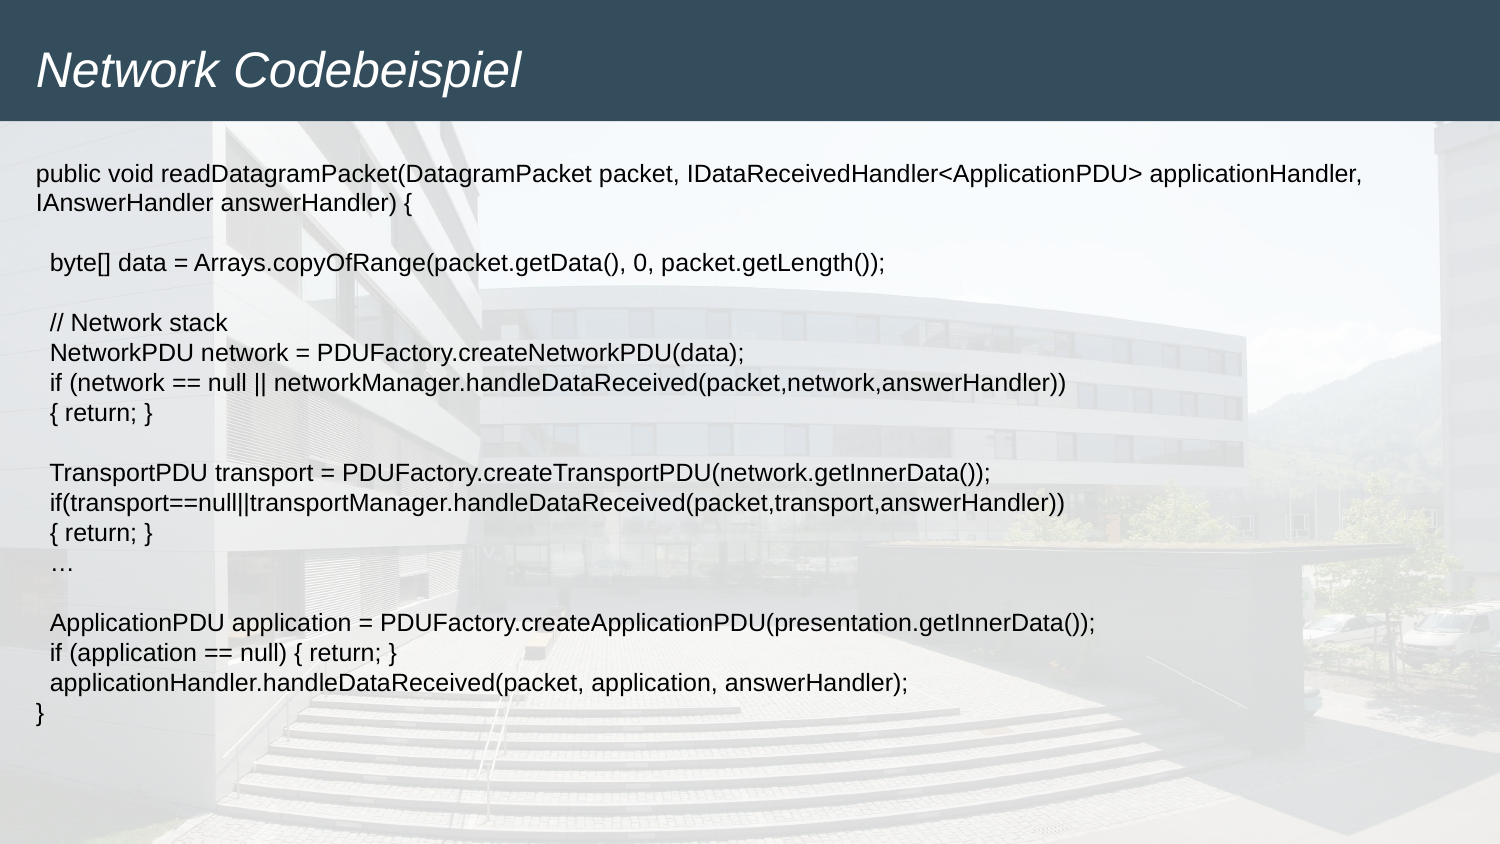

# Network Codebeispiel
public void readDatagramPacket(DatagramPacket packet, IDataReceivedHandler<ApplicationPDU> applicationHandler, IAnswerHandler answerHandler) {

  byte[] data = Arrays.copyOfRange(packet.getData(), 0, packet.getLength());

  // Network stack
  NetworkPDU network = PDUFactory.createNetworkPDU(data);
  if (network == null || networkManager.handleDataReceived(packet,network,answerHandler))
  { return; }
  TransportPDU transport = PDUFactory.createTransportPDU(network.getInnerData());
  if(transport==null||transportManager.handleDataReceived(packet,transport,answerHandler))
  { return; }
  …
  ApplicationPDU application = PDUFactory.createApplicationPDU(presentation.getInnerData());
  if (application == null) { return; }
  applicationHandler.handleDataReceived(packet, application, answerHandler);
}